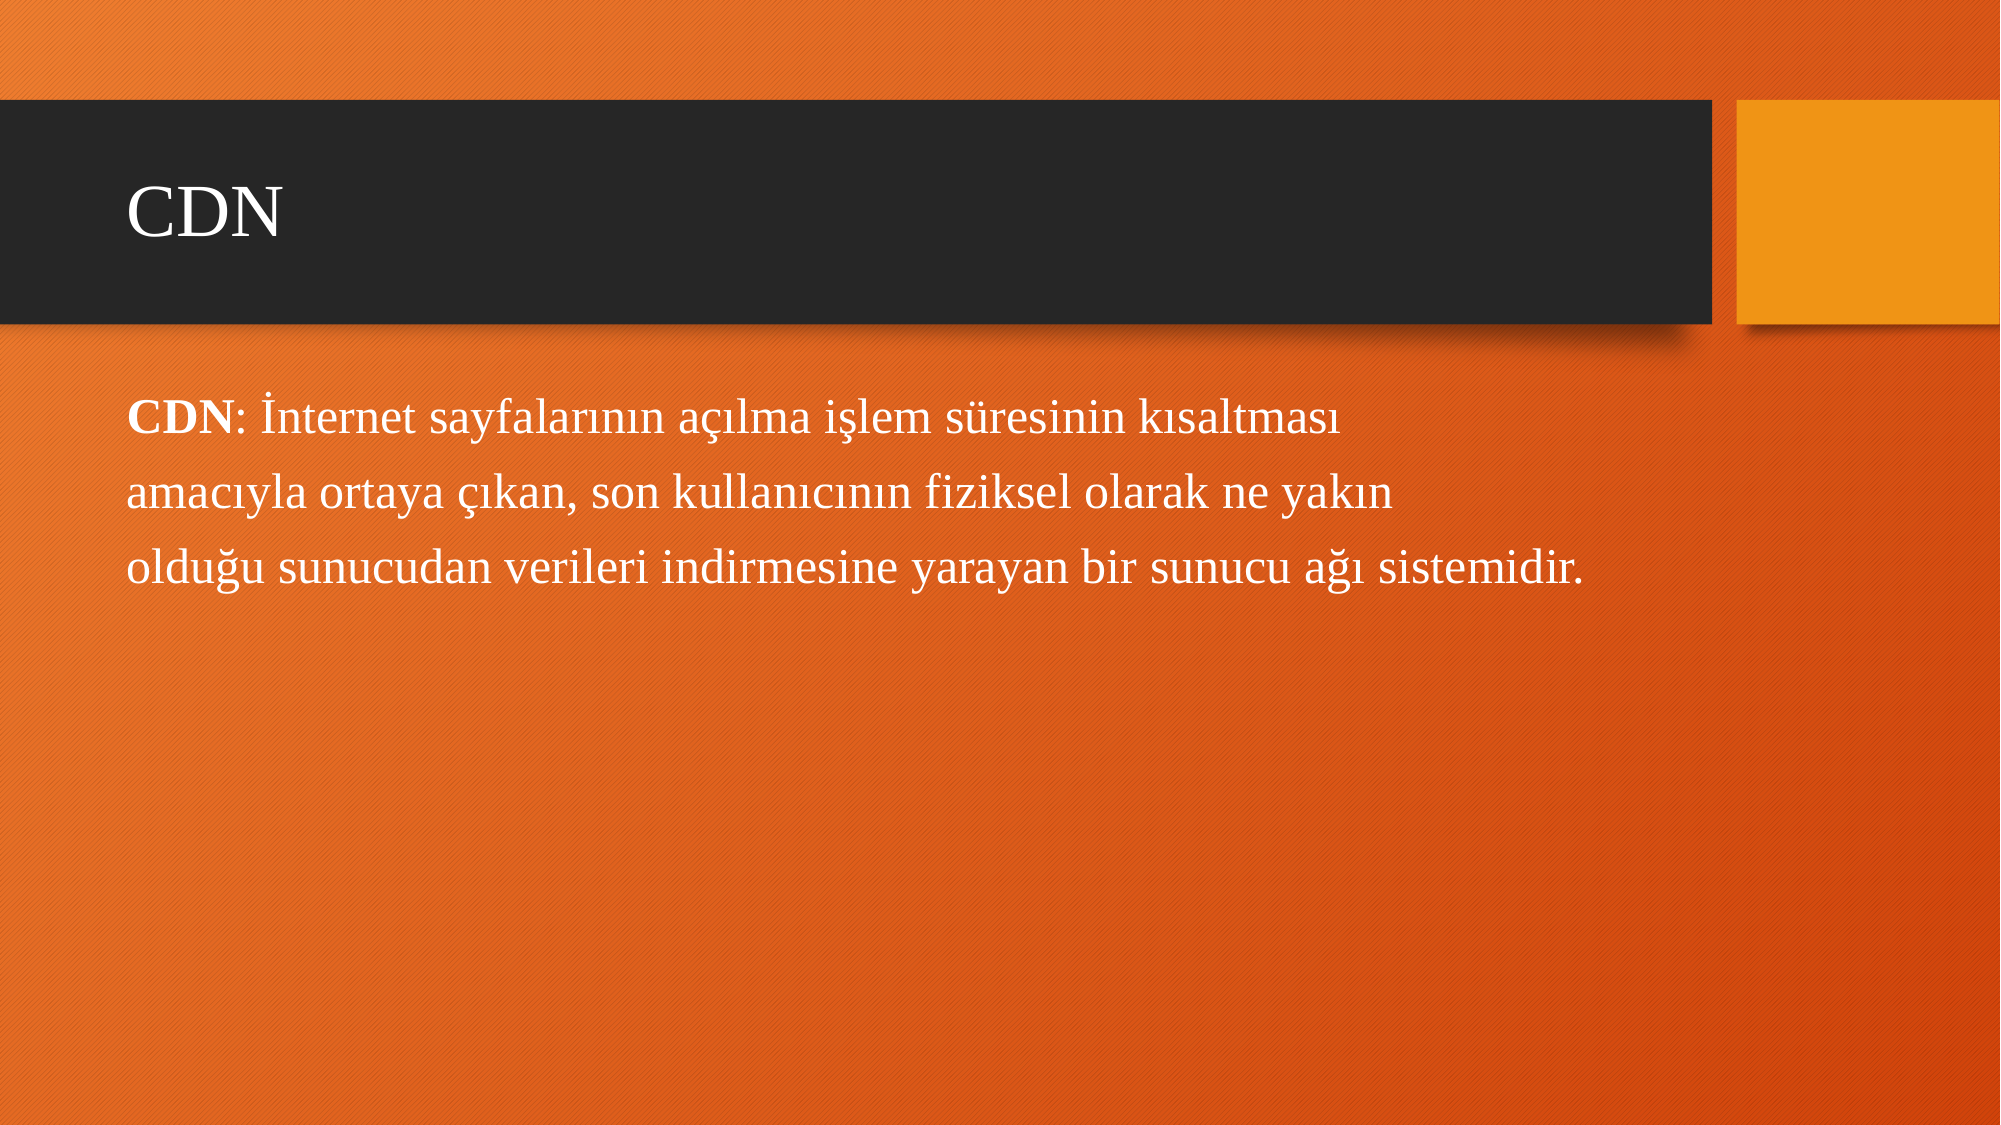

# CDN
CDN: İnternet sayfalarının açılma işlem süresinin kısaltması
amacıyla ortaya çıkan, son kullanıcının fiziksel olarak ne yakın
olduğu sunucudan verileri indirmesine yarayan bir sunucu ağı sistemidir.